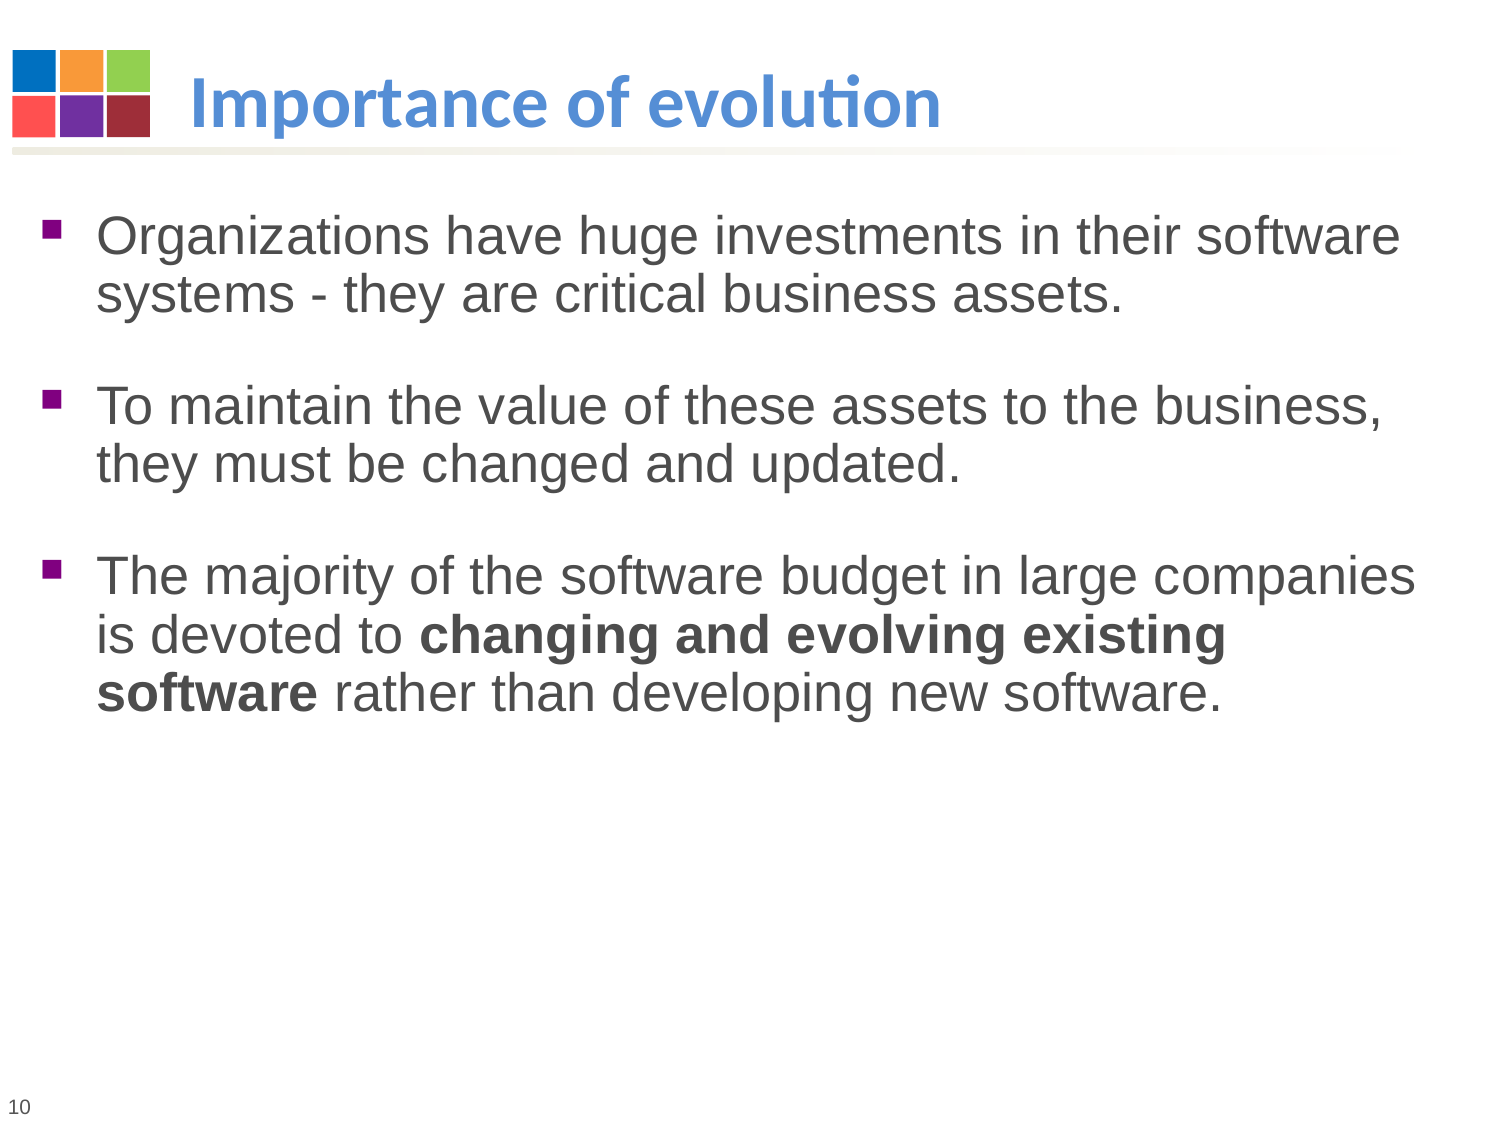

# Importance of evolution
Organizations have huge investments in their software systems - they are critical business assets.

To maintain the value of these assets to the business, they must be changed and updated.

The majority of the software budget in large companies is devoted to changing and evolving existing software rather than developing new software.